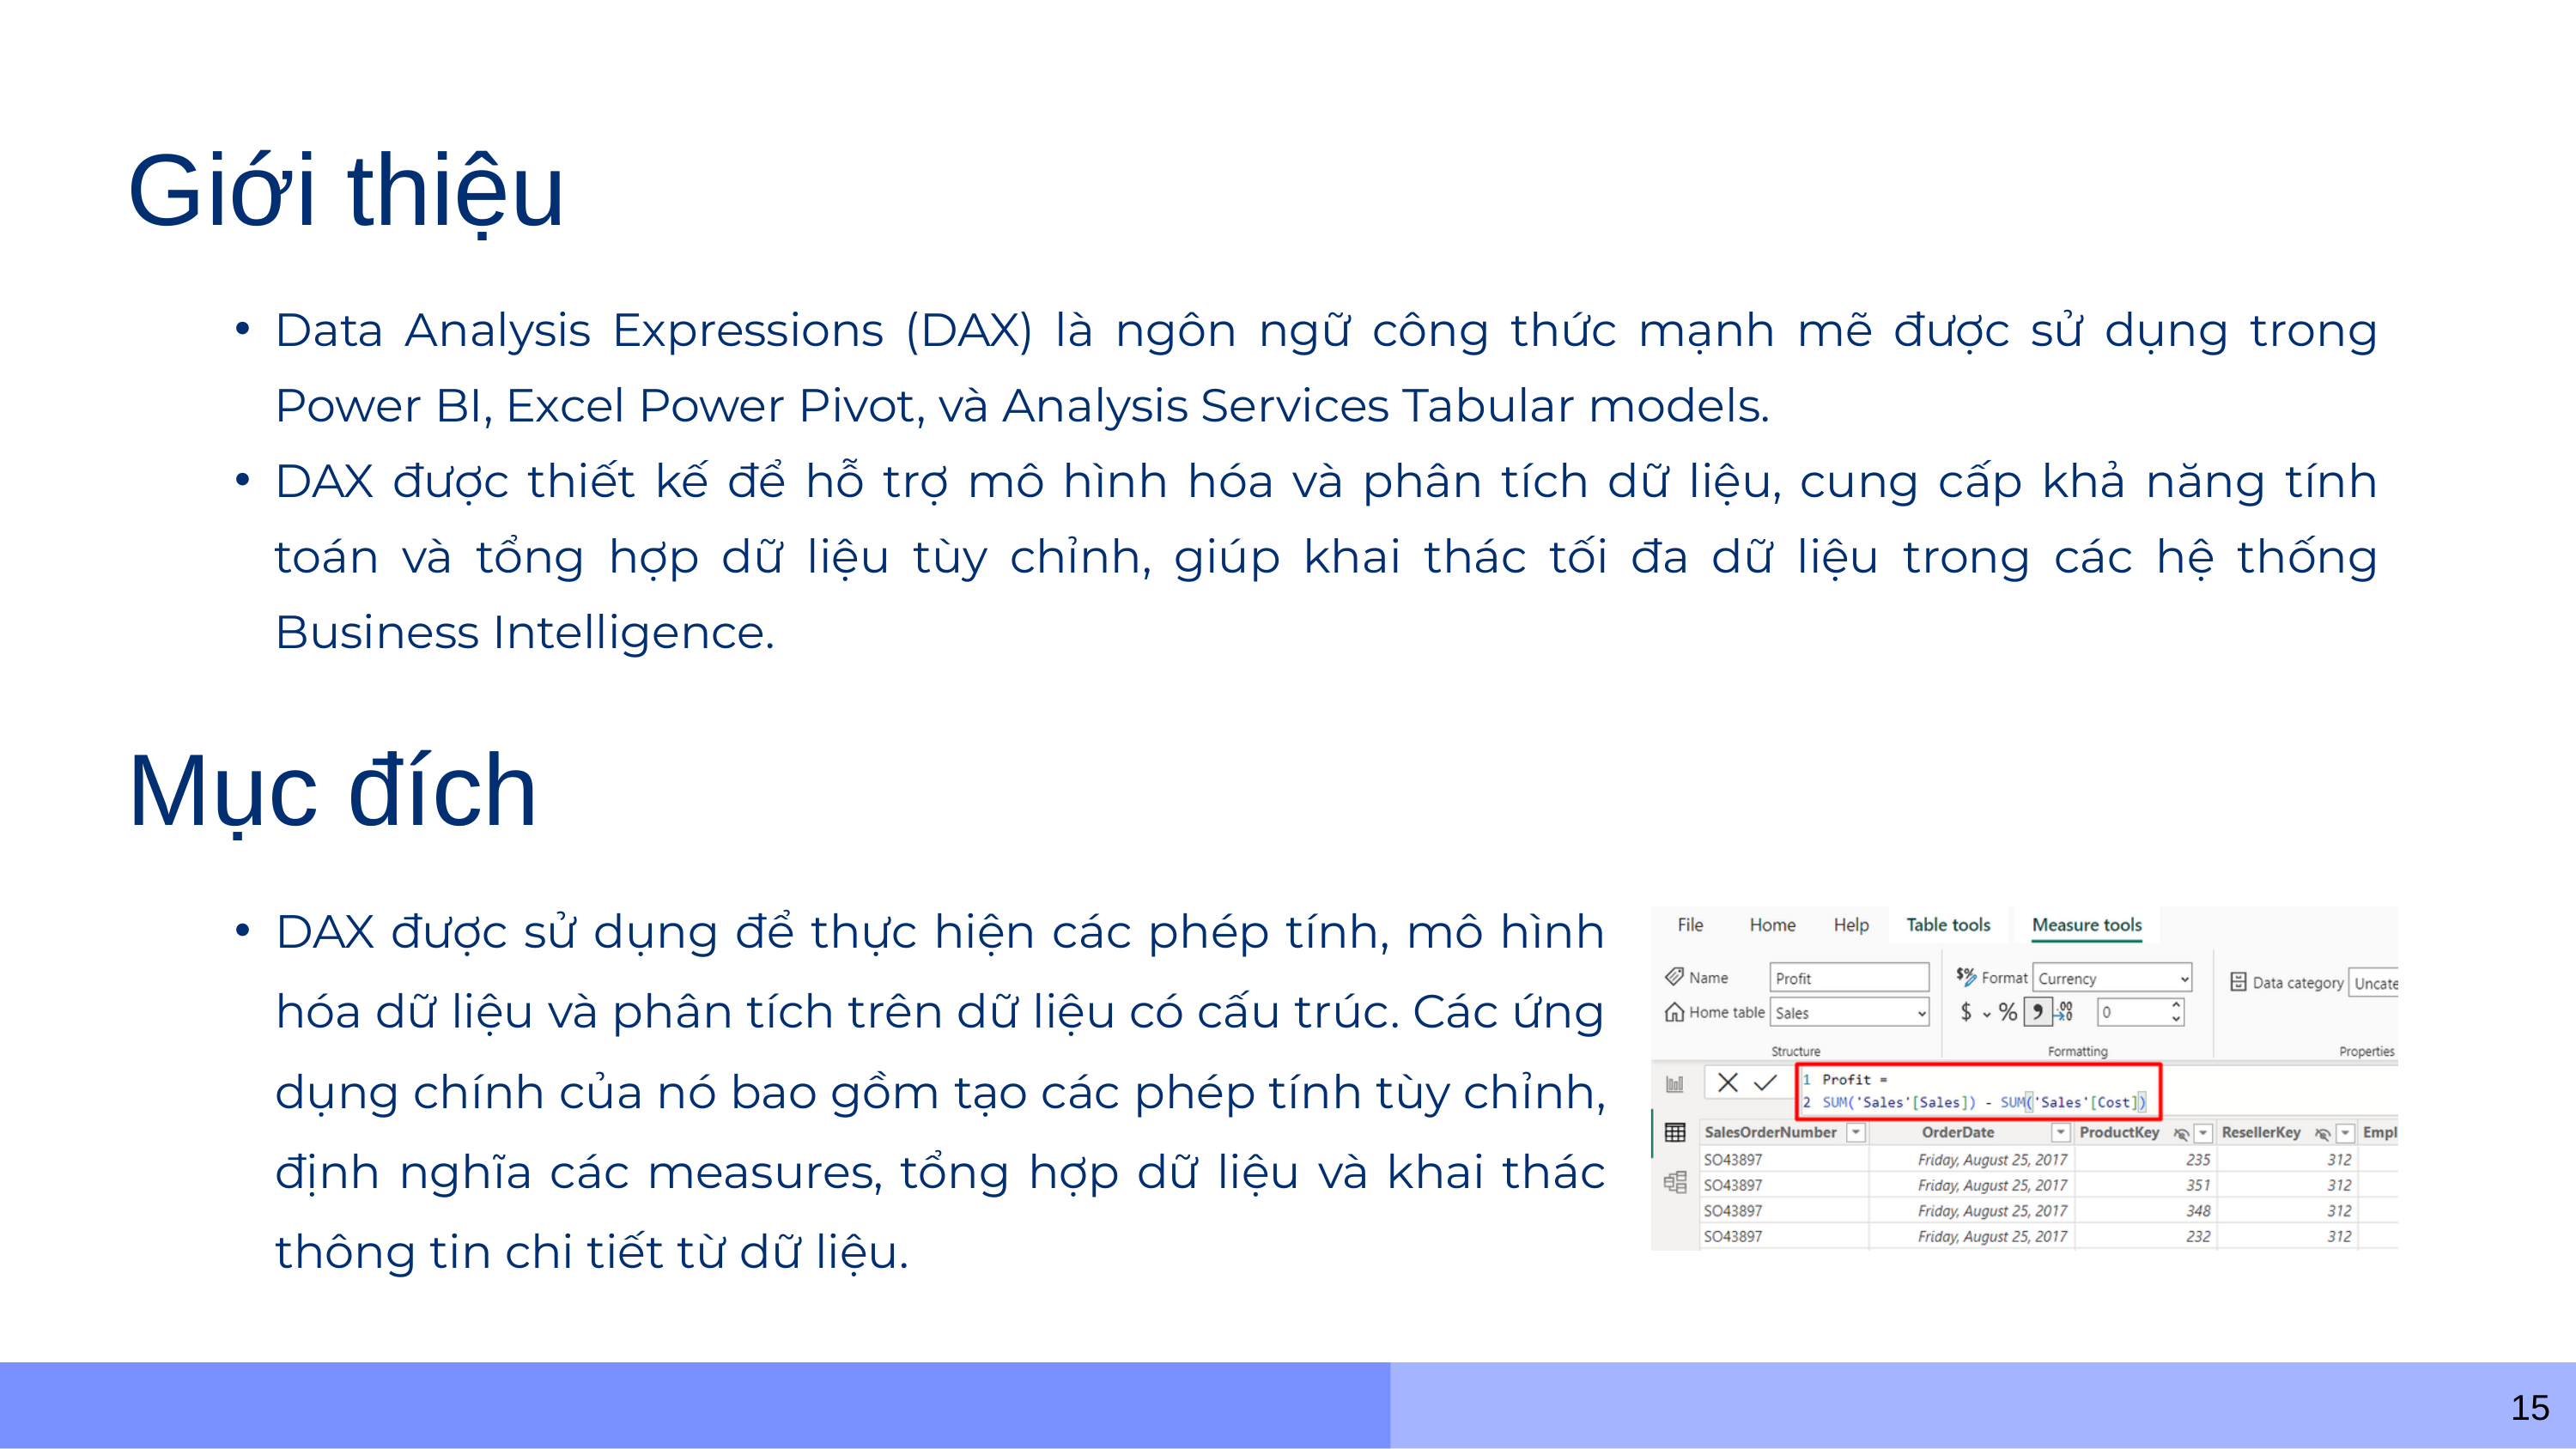

Giới thiệu
Data Analysis Expressions (DAX) là ngôn ngữ công thức mạnh mẽ được sử dụng trong Power BI, Excel Power Pivot, và Analysis Services Tabular models.
DAX được thiết kế để hỗ trợ mô hình hóa và phân tích dữ liệu, cung cấp khả năng tính toán và tổng hợp dữ liệu tùy chỉnh, giúp khai thác tối đa dữ liệu trong các hệ thống Business Intelligence.
Mục đích
DAX được sử dụng để thực hiện các phép tính, mô hình hóa dữ liệu và phân tích trên dữ liệu có cấu trúc. Các ứng dụng chính của nó bao gồm tạo các phép tính tùy chỉnh, định nghĩa các measures, tổng hợp dữ liệu và khai thác thông tin chi tiết từ dữ liệu.

15